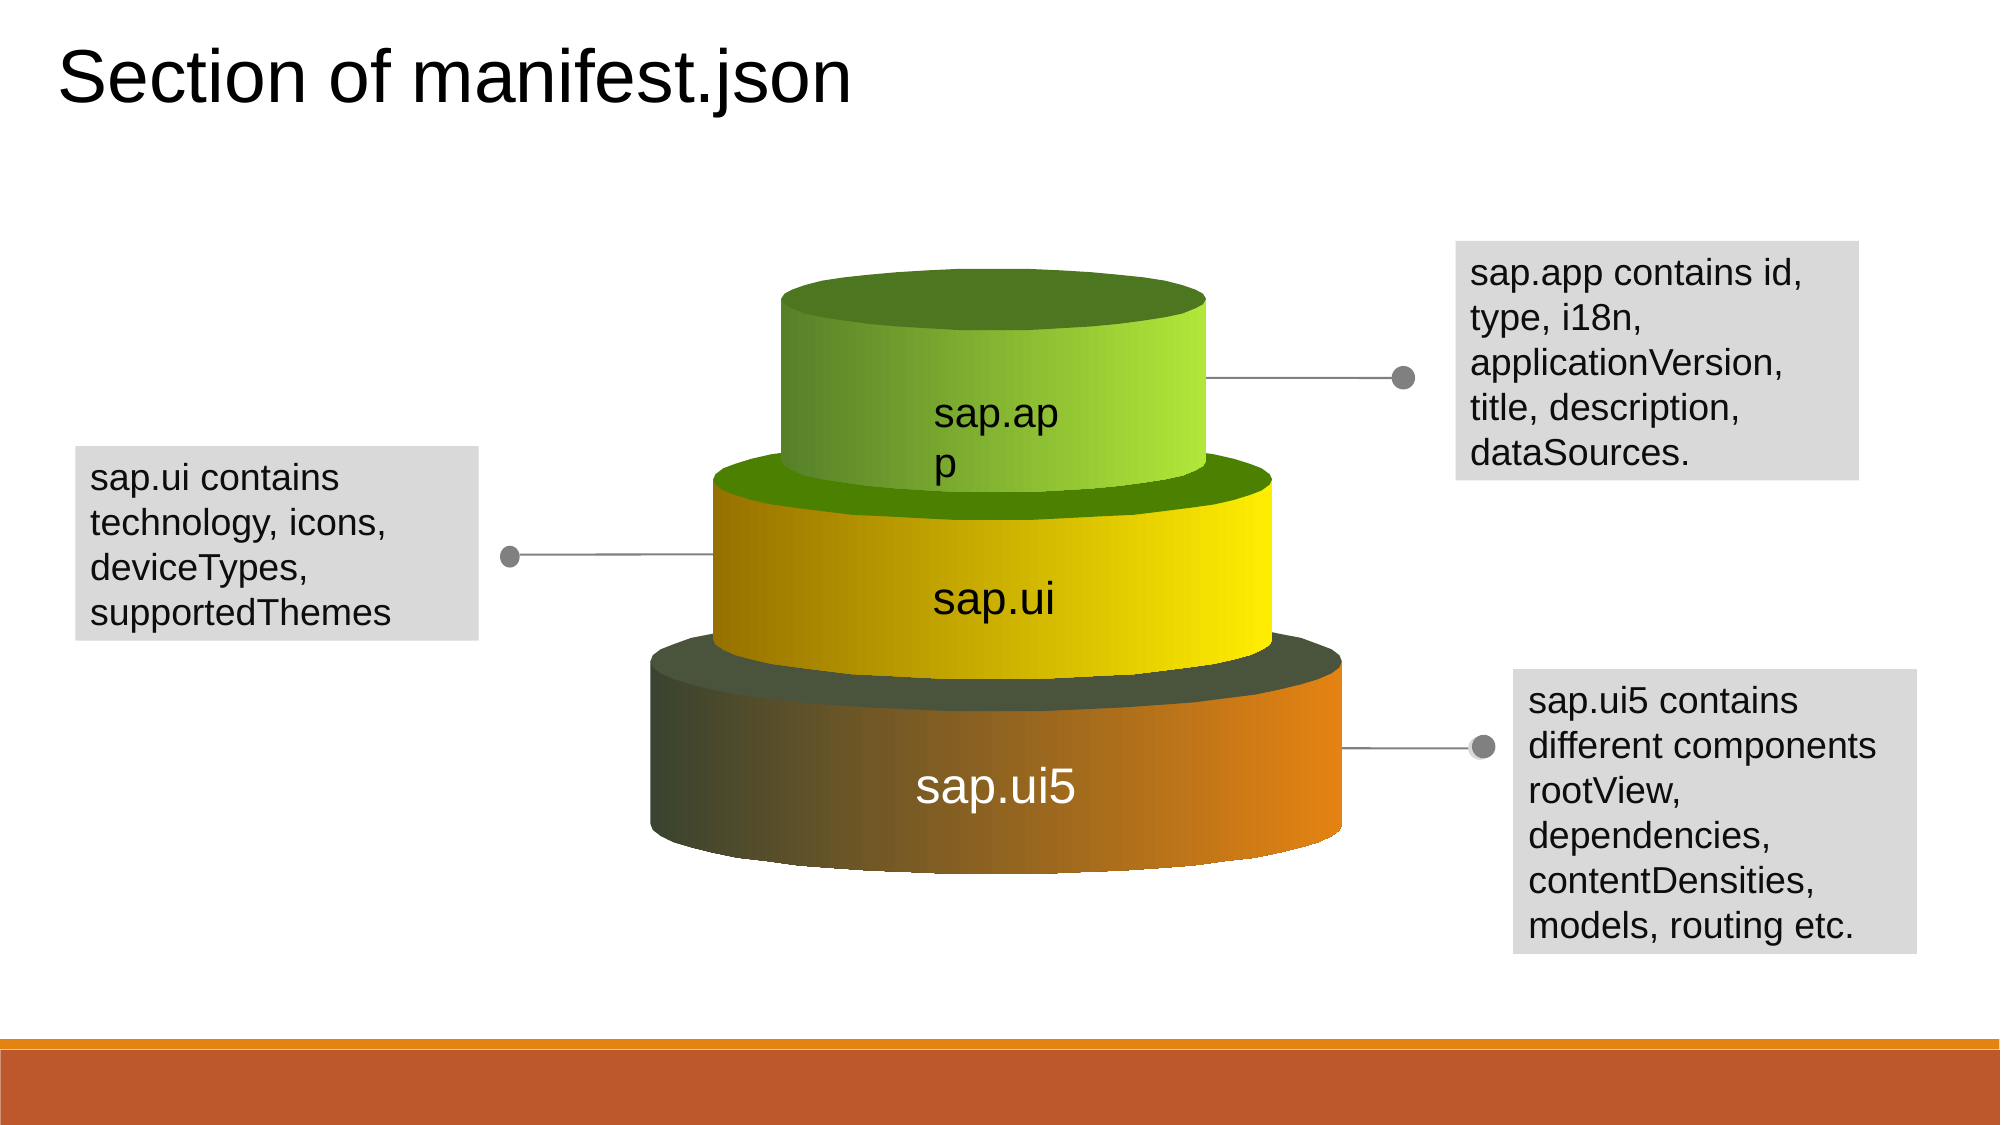

Section of manifest.json
sap.app contains id, type, i18n, applicationVersion, title, description, dataSources.

sap.app
sap.ui
sap.ui5

sap.ui contains technology, icons, deviceTypes, supportedThemes

sap.ui5 contains different components
rootView, dependencies, contentDensities, models, routing etc.